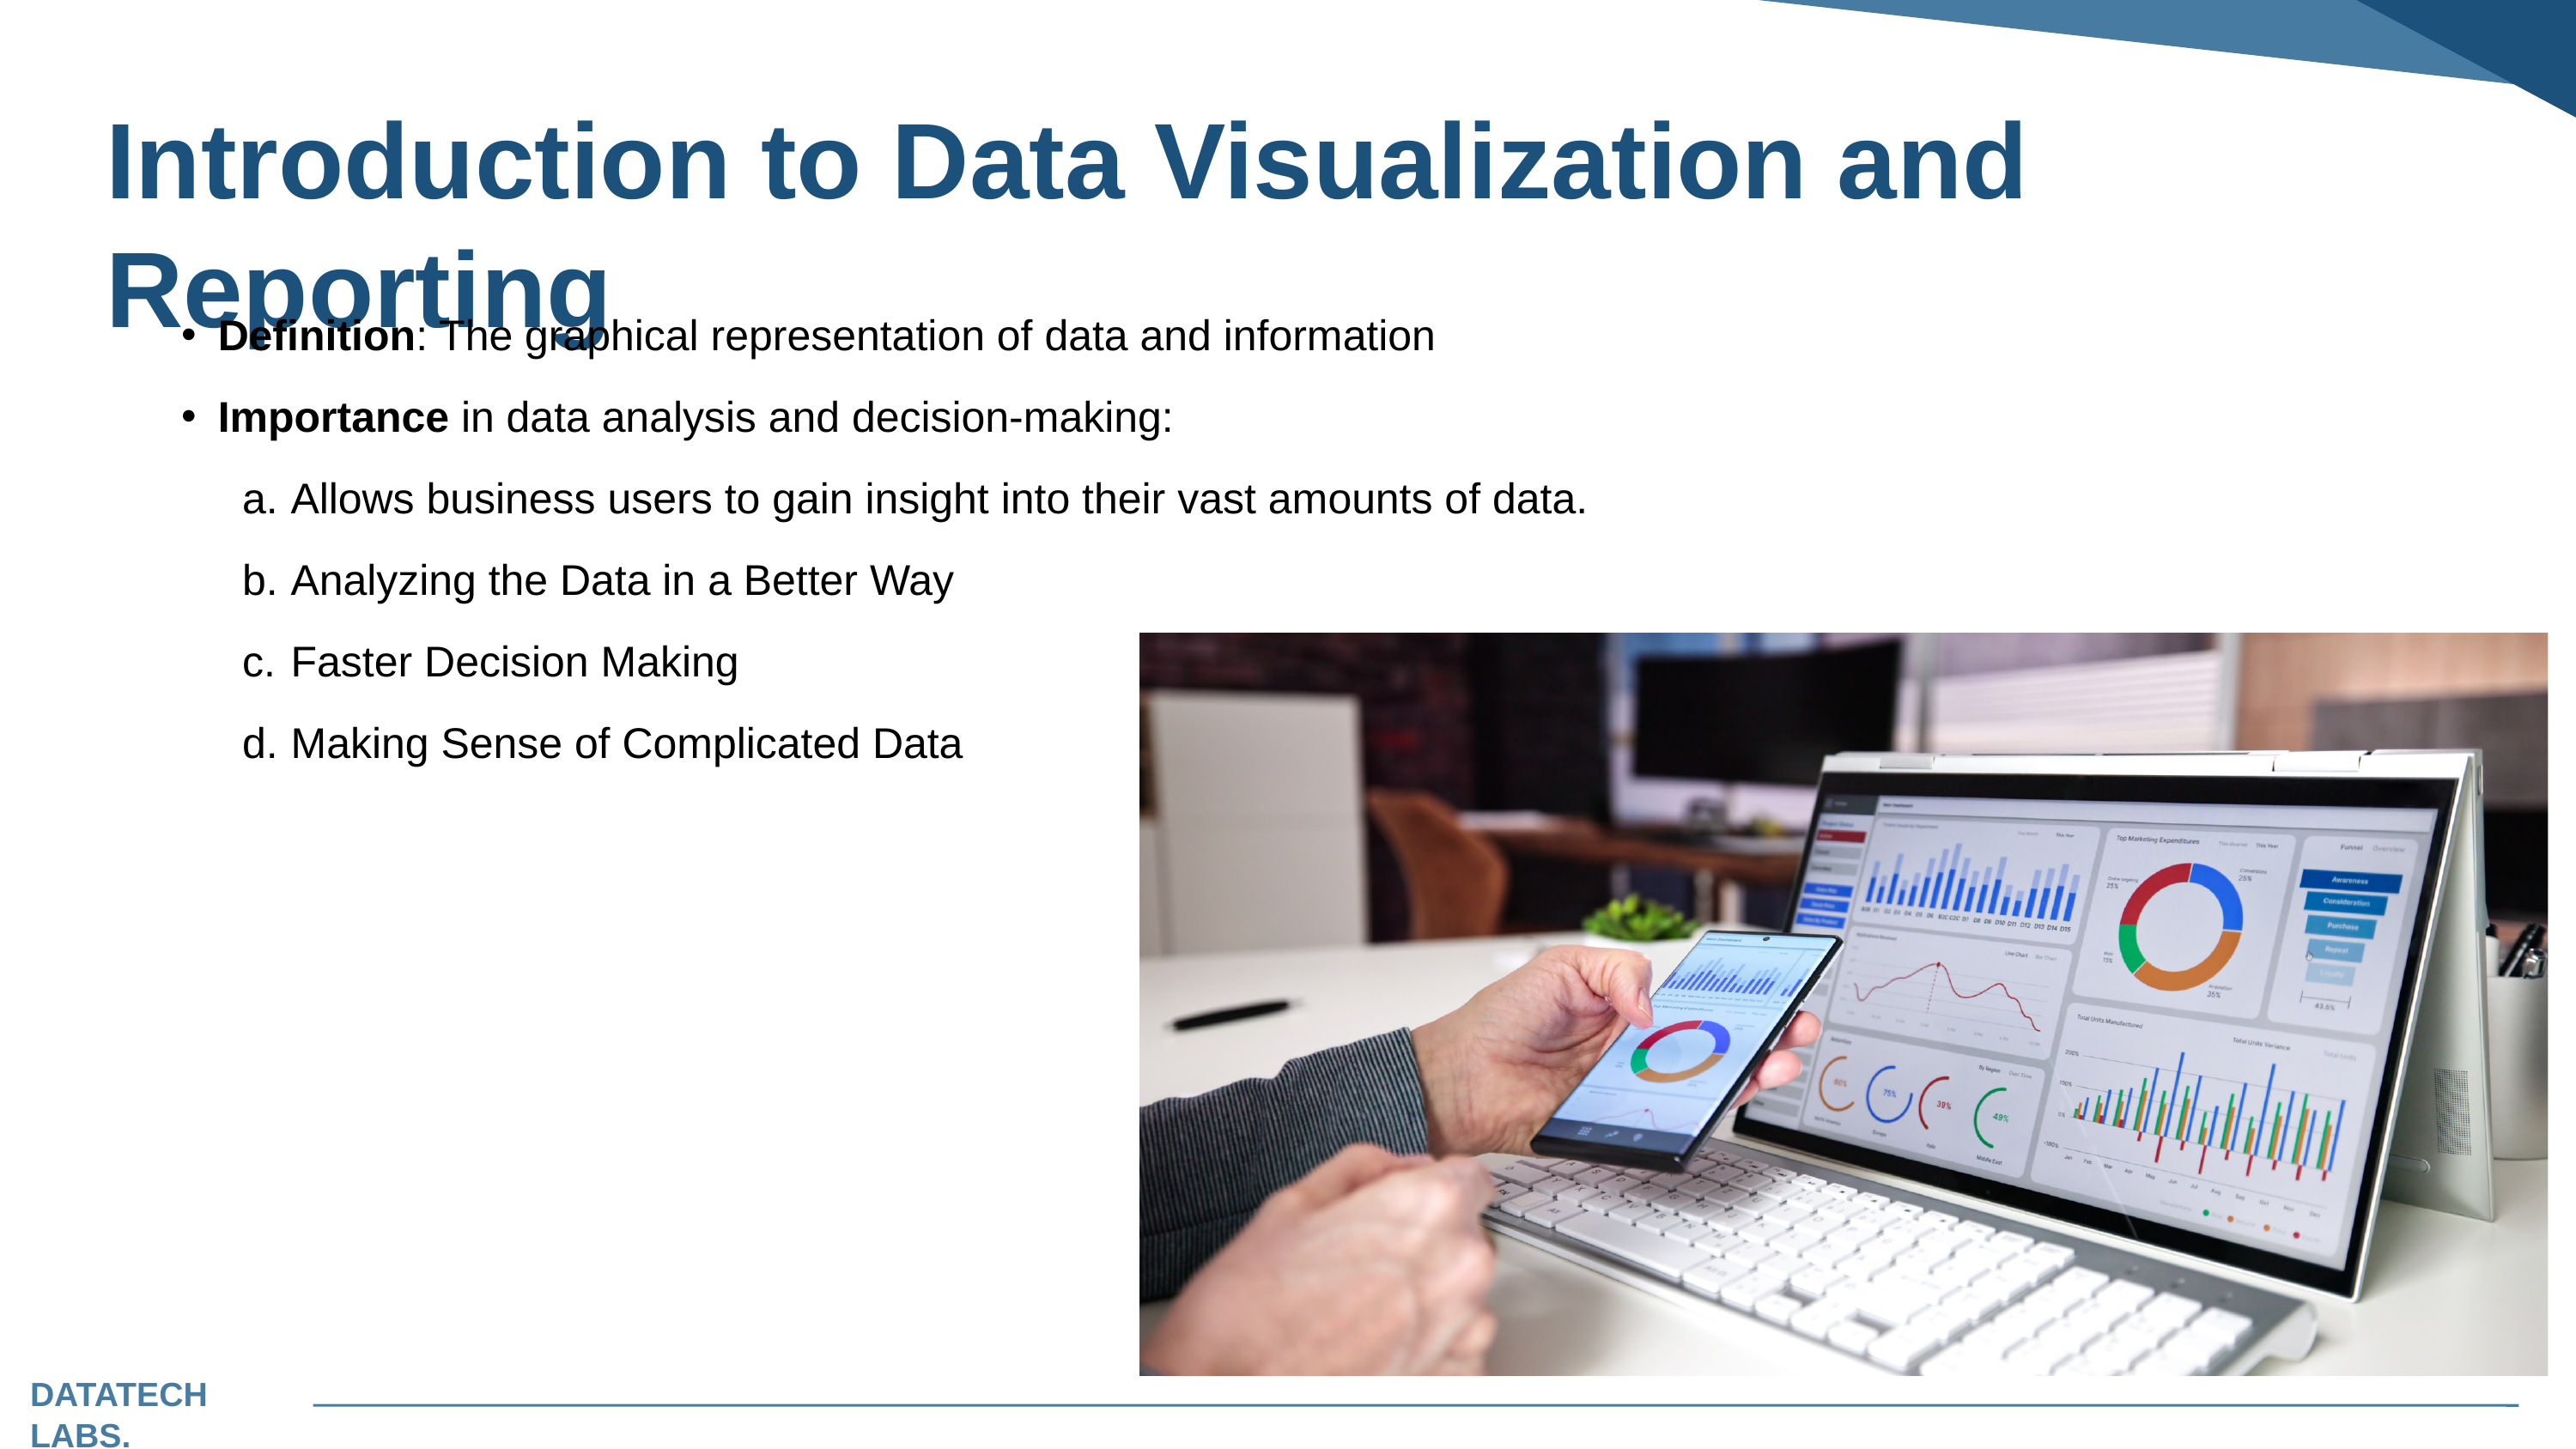

Introduction to Data Visualization and Reporting
Definition: The graphical representation of data and information
Importance in data analysis and decision-making:
Allows business users to gain insight into their vast amounts of data.
Analyzing the Data in a Better Way
Faster Decision Making
Making Sense of Complicated Data

DATATECH LABS.